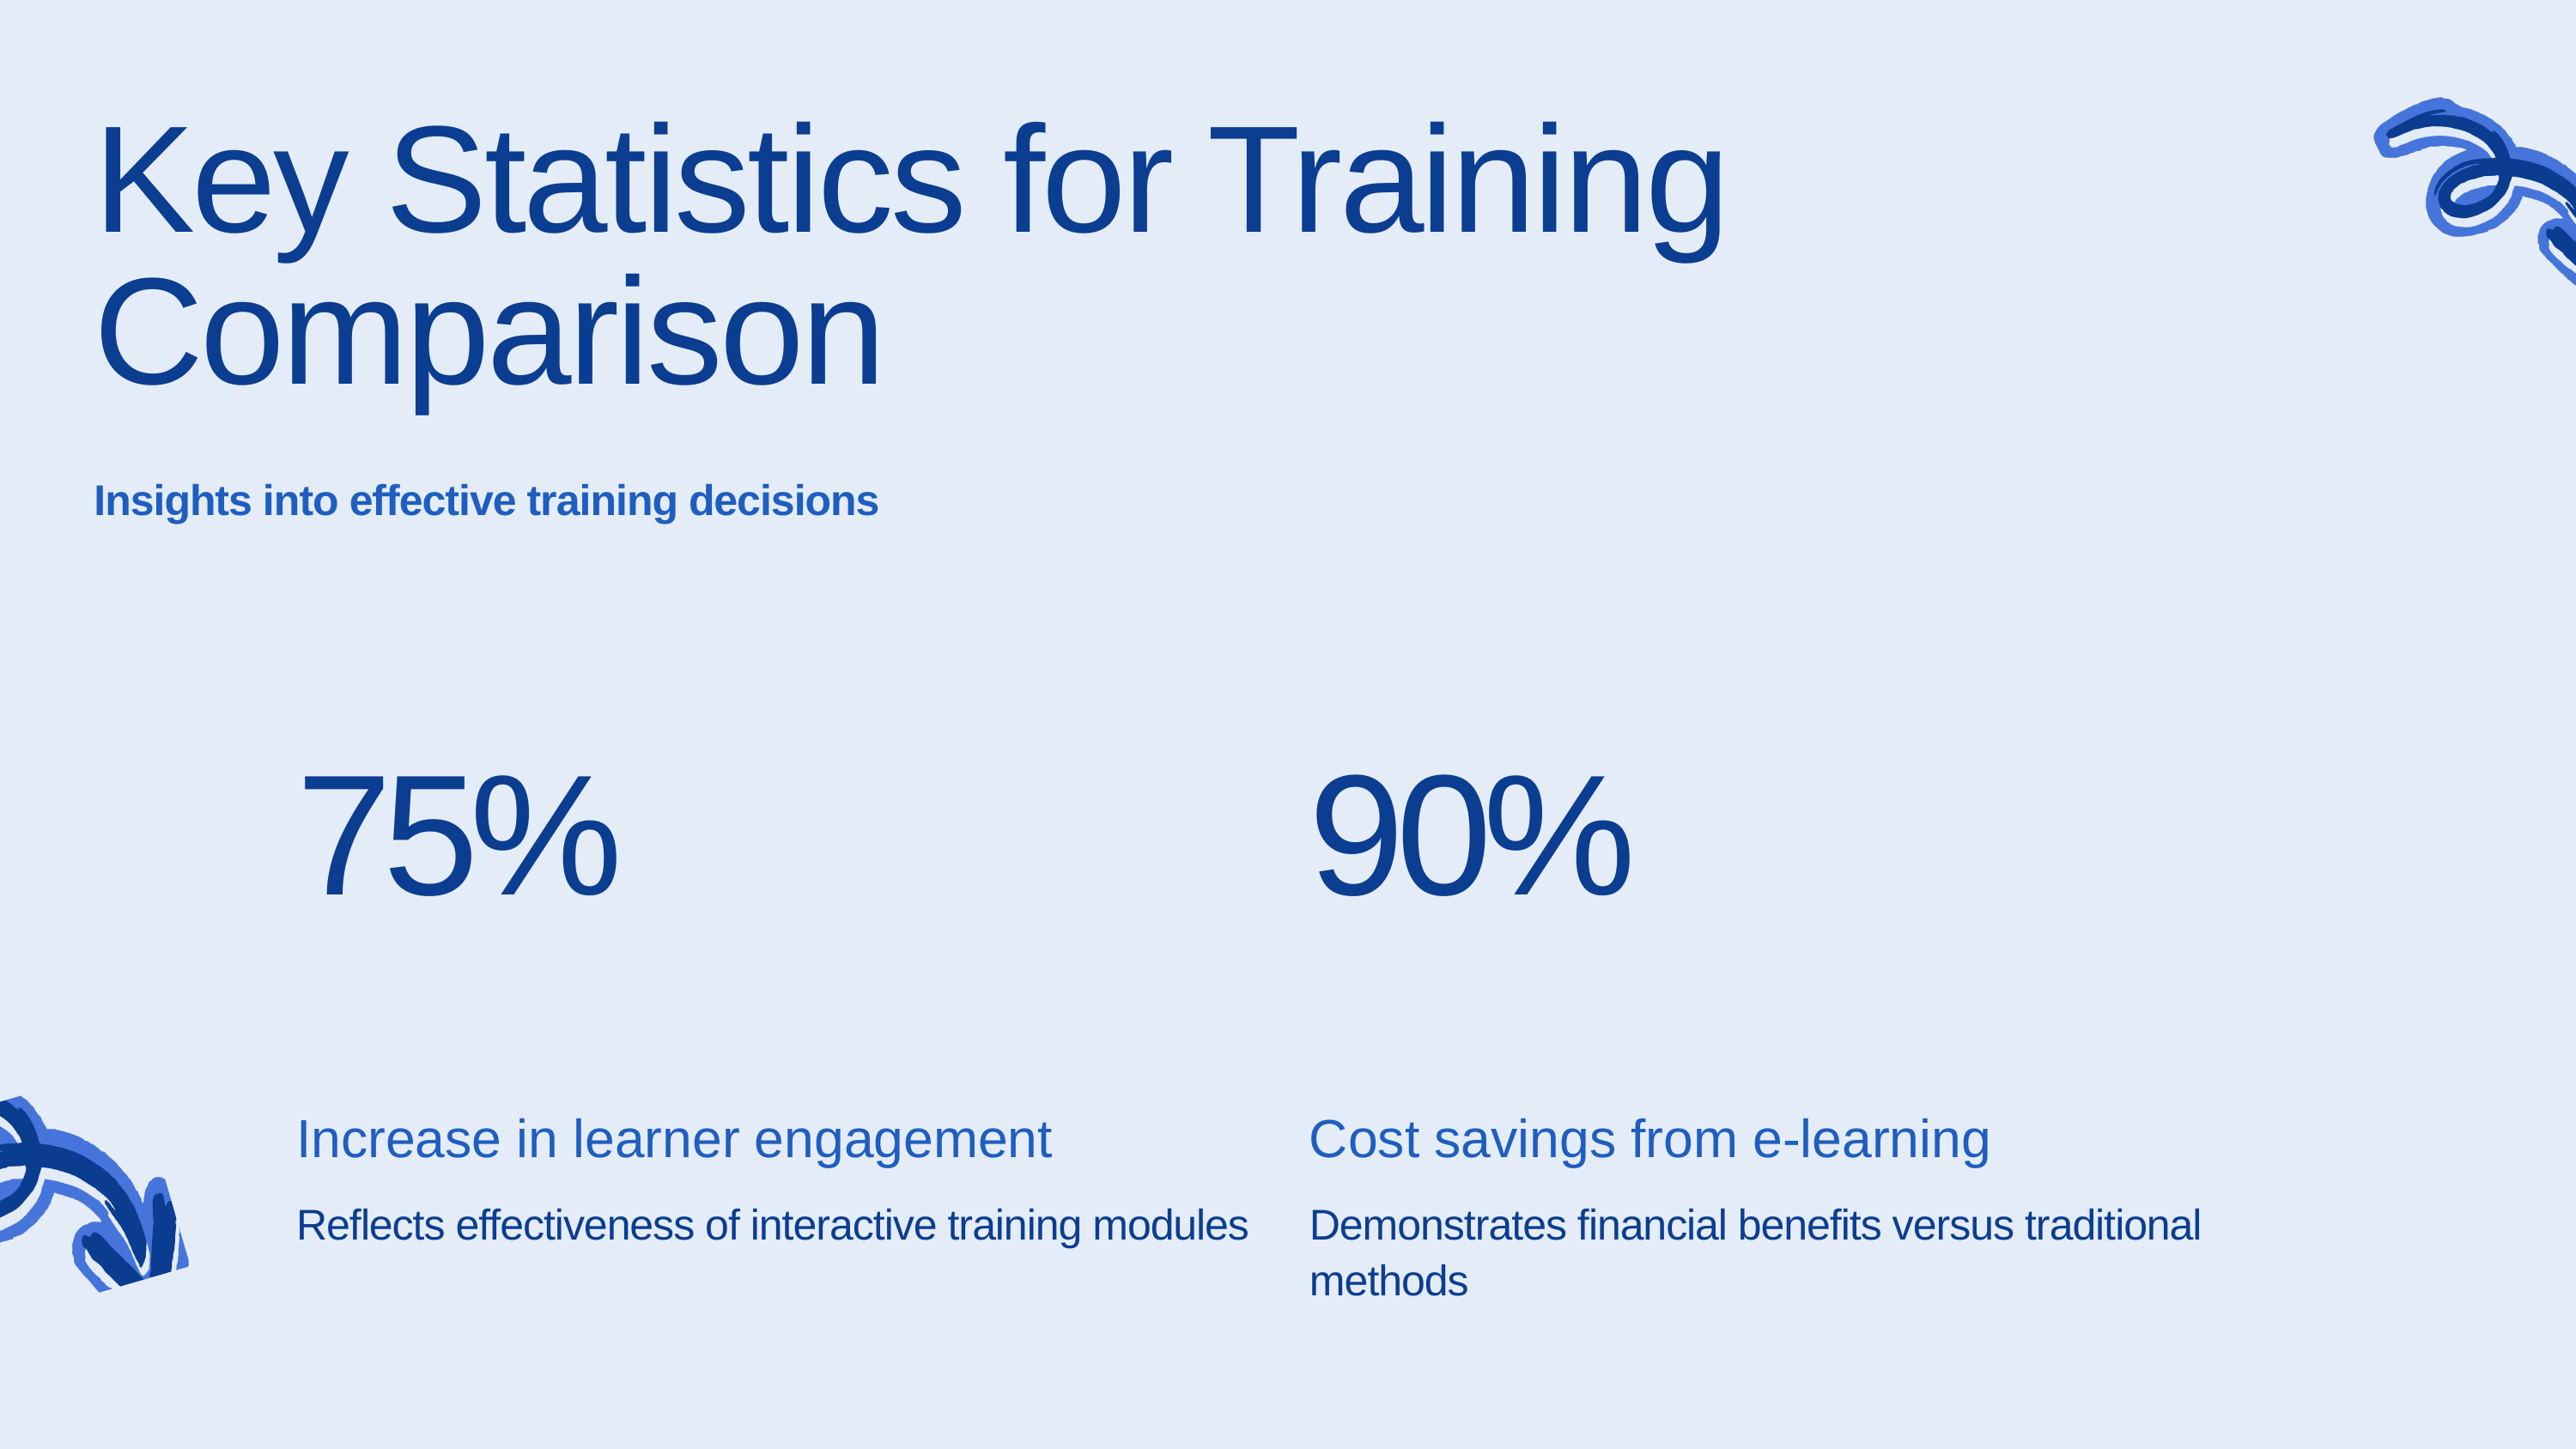

Key Statistics for Training Comparison
Insights into effective training decisions

75%
90%

Increase in learner engagement
Reflects effectiveness of interactive training modules
Cost savings from e-learning
Demonstrates financial benefits versus traditional methods